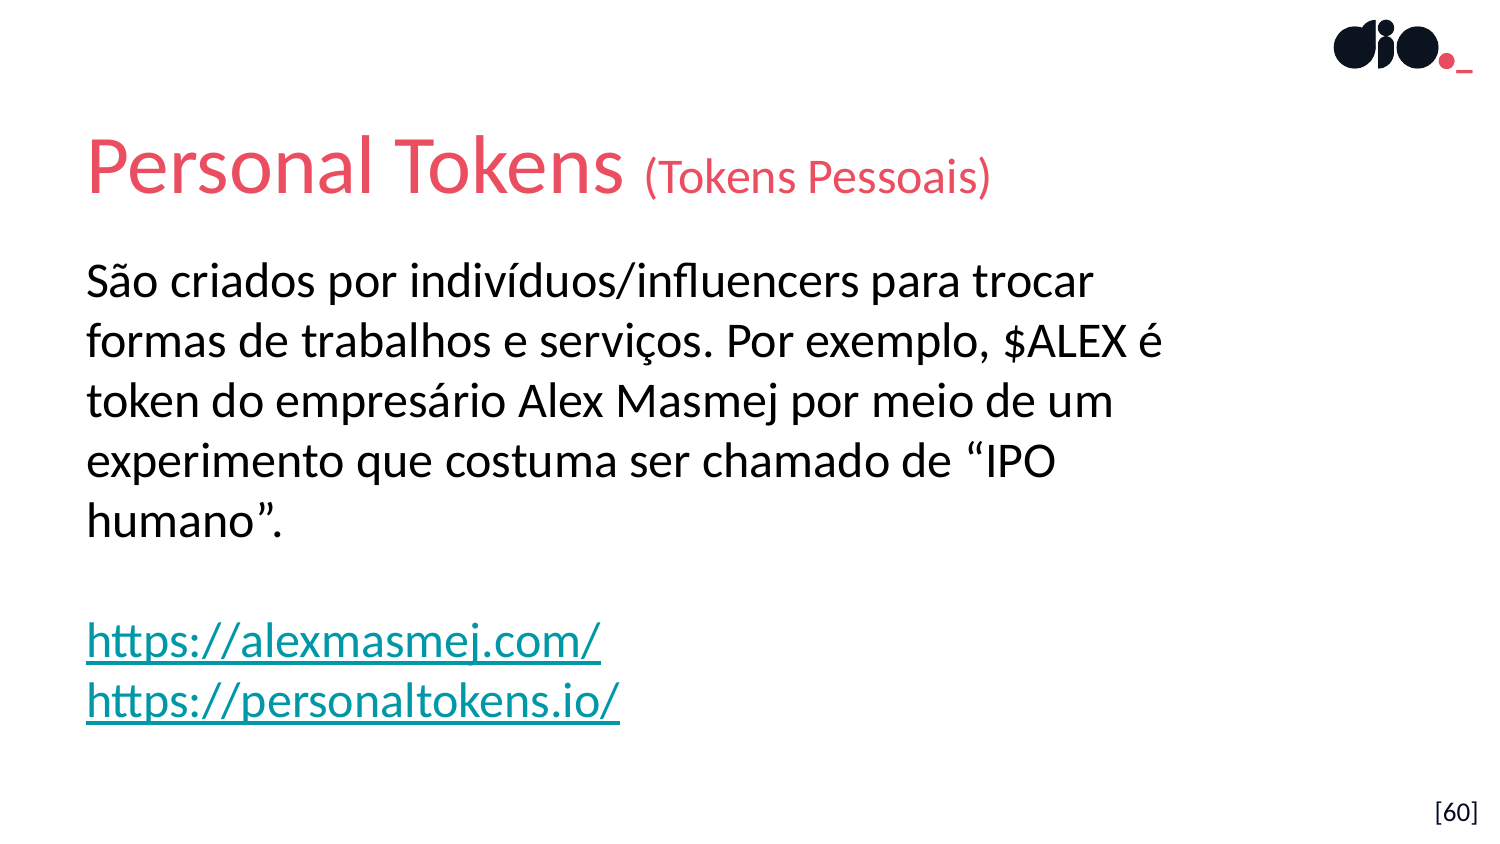

Personal Tokens (Tokens Pessoais)
São criados por indivíduos/influencers para trocar formas de trabalhos e serviços. Por exemplo, $ALEX é token do empresário Alex Masmej por meio de um experimento que costuma ser chamado de “IPO humano”.

https://alexmasmej.com/
https://personaltokens.io/

[60]